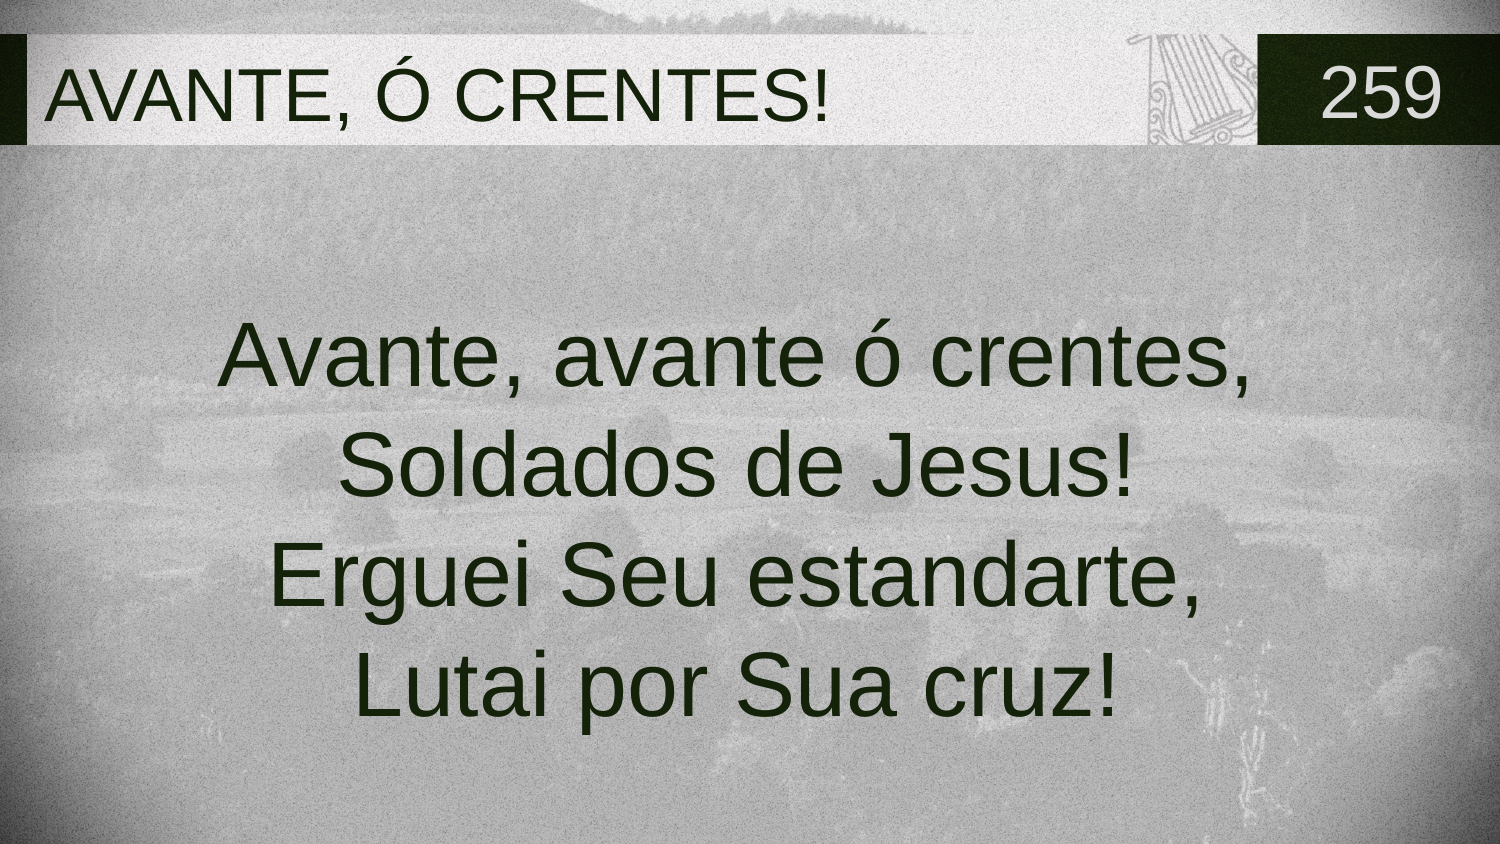

# AVANTE, Ó CRENTES!
259
Avante, avante ó crentes,
Soldados de Jesus!
Erguei Seu estandarte,
Lutai por Sua cruz!